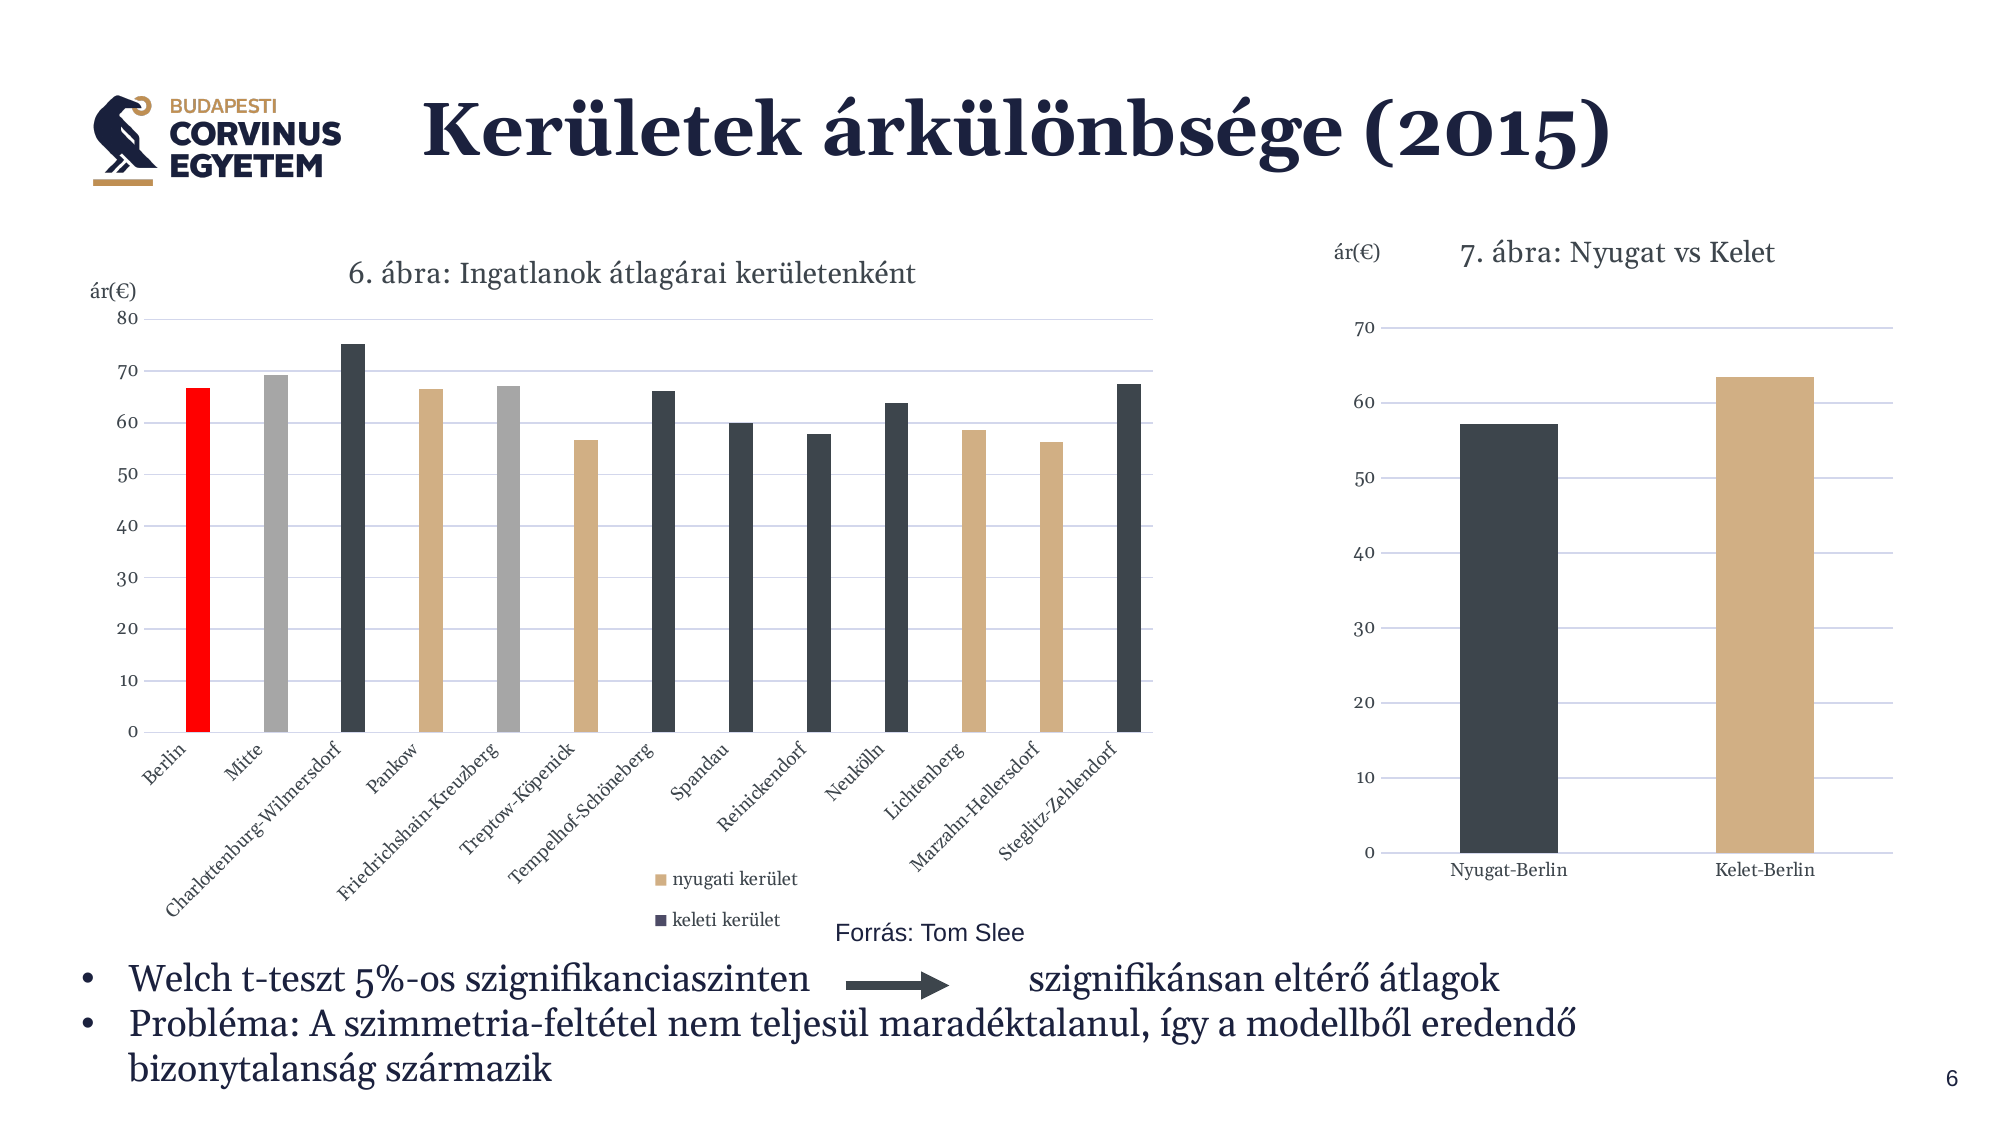

# Kerületek árkülönbsége (2015)

### Chart: 7. ábra: Nyugat vs Kelet

| Category |  |
|---|---|
| Nyugat-Berlin | 57.239384615384616 |
| Kelet-Berlin | 63.47502799552072 |

### Chart: 6. ábra: Ingatlanok átlagárai kerületenként

| Category |  |  |
|---|---|---|
| Berlin | None | 66.76622929873704 |
| Mitte | None | 69.21604639922668 |
| Charlottenburg-Wilmersdorf | None | 75.25222551928783 |
| Pankow | None | 66.62287887653599 |
| Friedrichshain-Kreuzberg | None | 67.1738437001595 |
| Treptow-Köpenick | None | 56.73552123552123 |
| Tempelhof-Schöneberg | None | 66.20625465376024 |
| Spandau | None | 60.03448275862069 |
| Reinickendorf | None | 57.723684210526315 |
| Neukölln | None | 63.91809940606439 |
| Lichtenberg | None | 58.65 |
| Marzahn-Hellersdorf | None | 56.25 |
| Steglitz-Zehlendorf | None | 67.53208556149733 |
Forrás: Tom Slee
Welch t-teszt 5%-os szignifikanciaszinten		szignifikánsan eltérő átlagok
Probléma: A szimmetria-feltétel nem teljesül maradéktalanul, így a modellből eredendő bizonytalanság származik